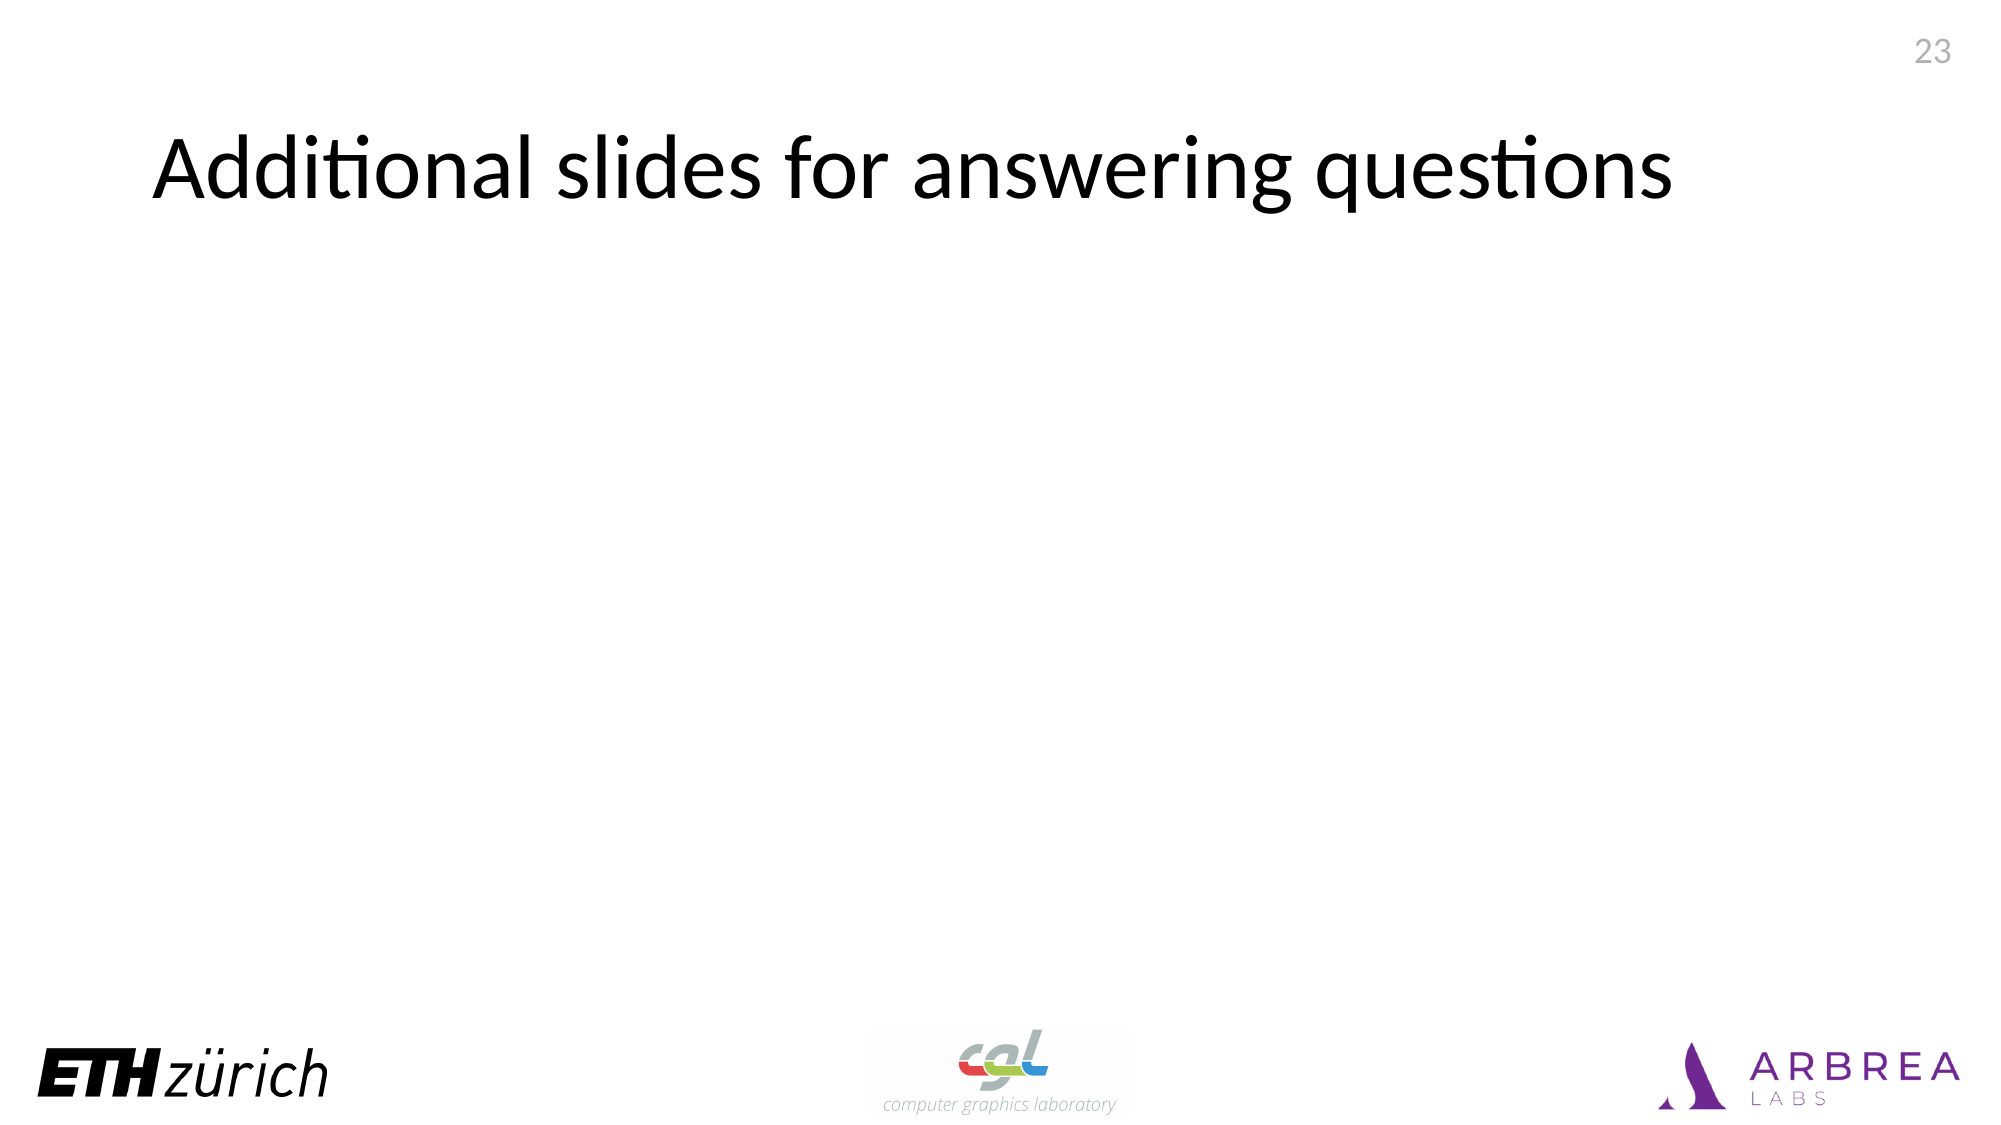

23
# Additional slides for answering questions